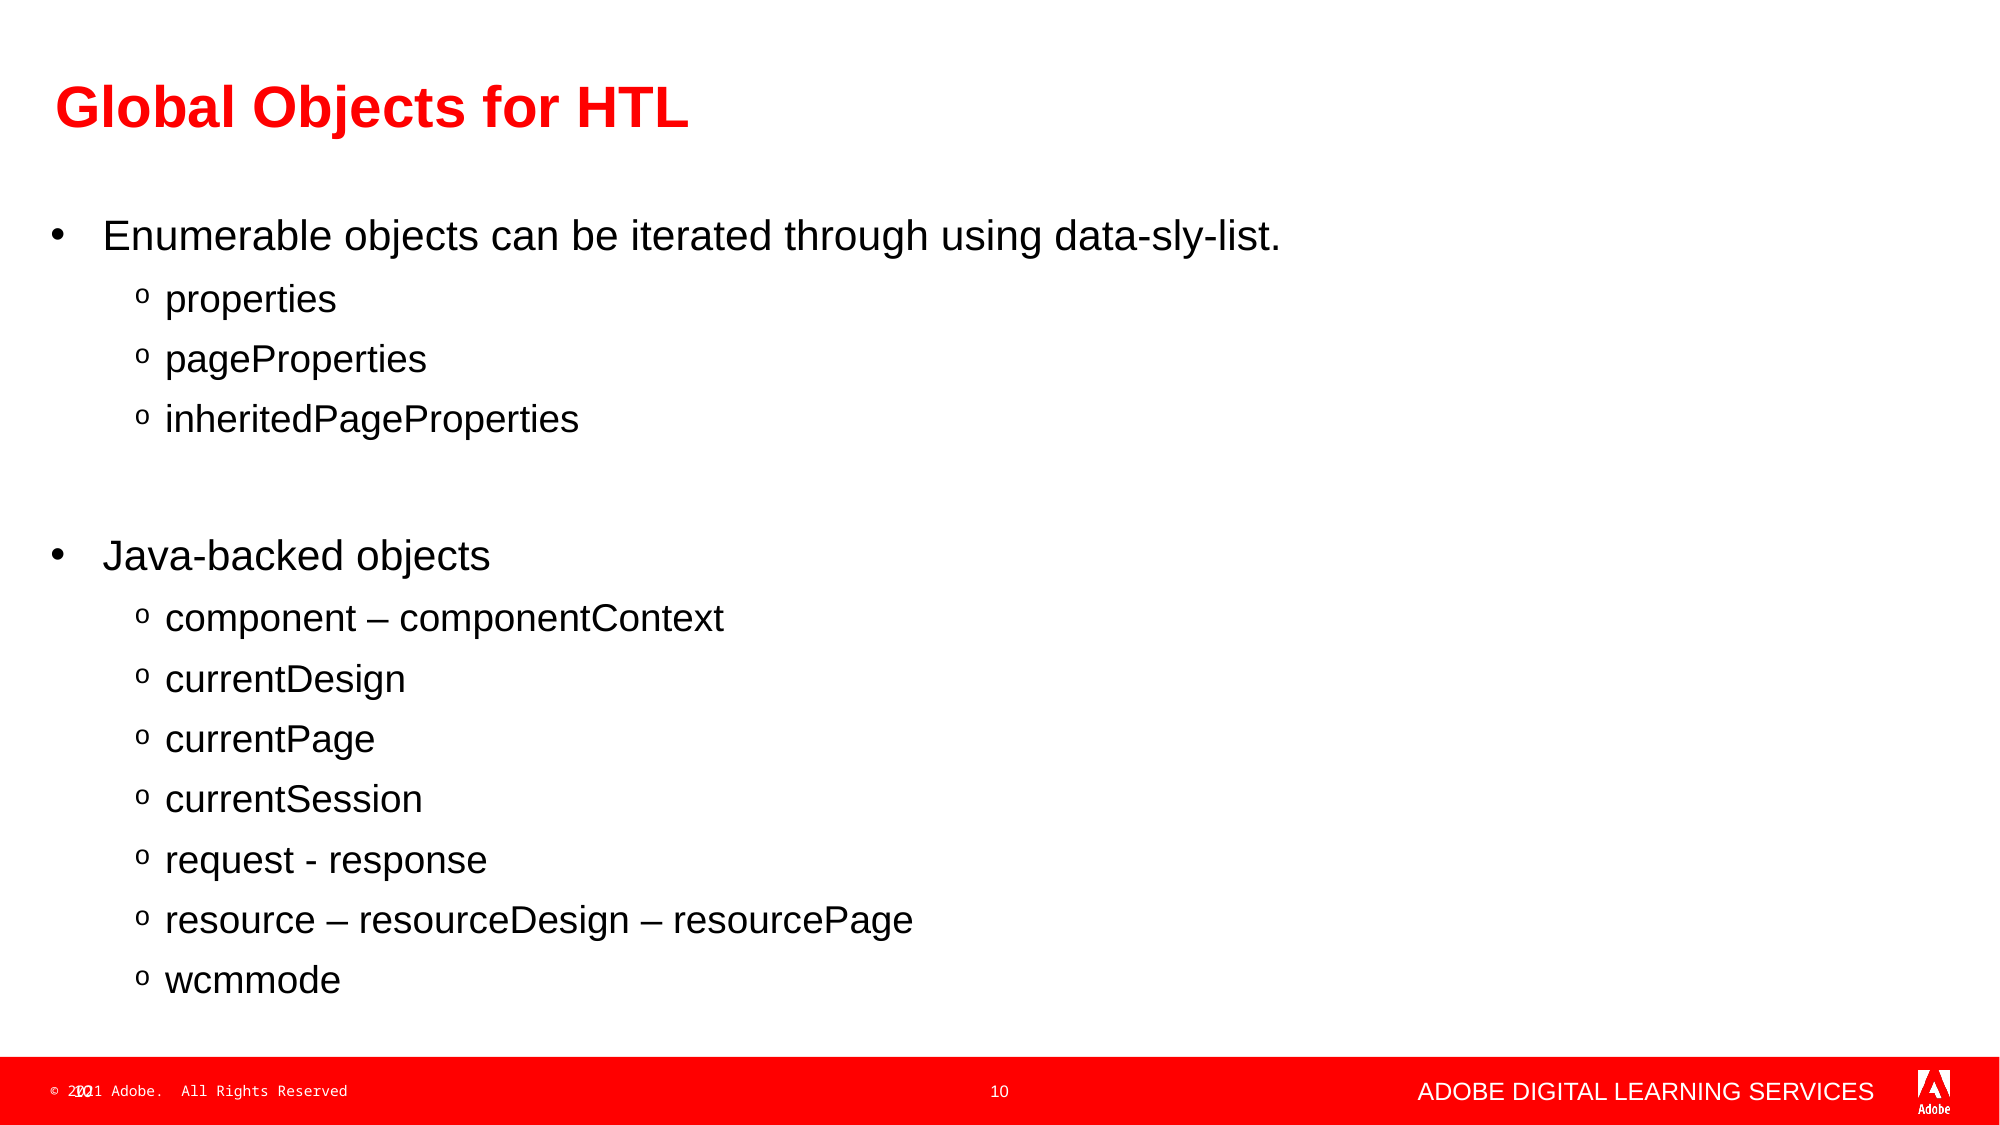

# Global Objects for HTL
Enumerable objects can be iterated through using data-sly-list.
properties
pageProperties
inheritedPageProperties

Java-backed objects
component – componentContext
currentDesign
currentPage
currentSession
request - response
resource – resourceDesign – resourcePage
wcmmode

10